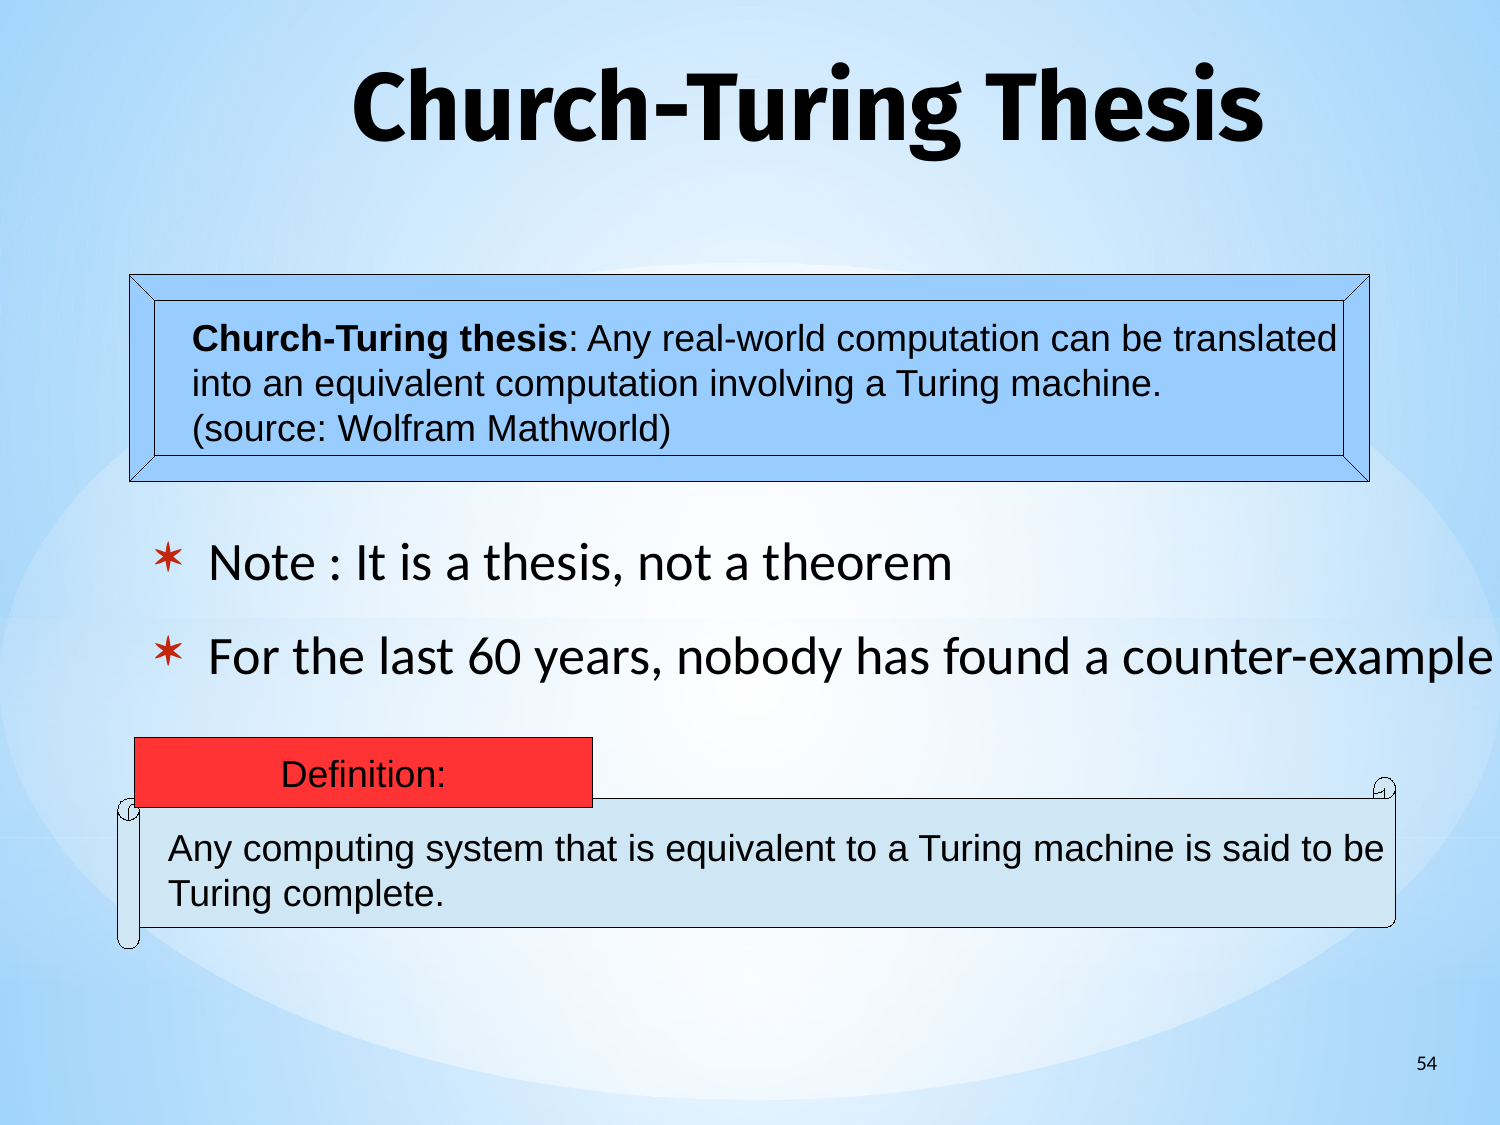

Church-Turing Thesis

Church-Turing thesis: Any real-world computation can be translated
into an equivalent computation involving a Turing machine.
(source: Wolfram Mathworld)
Note : It is a thesis, not a theorem
For the last 60 years, nobody has found a counter-example
Definition:

Any computing system that is equivalent to a Turing machine is said to be
Turing complete.
54